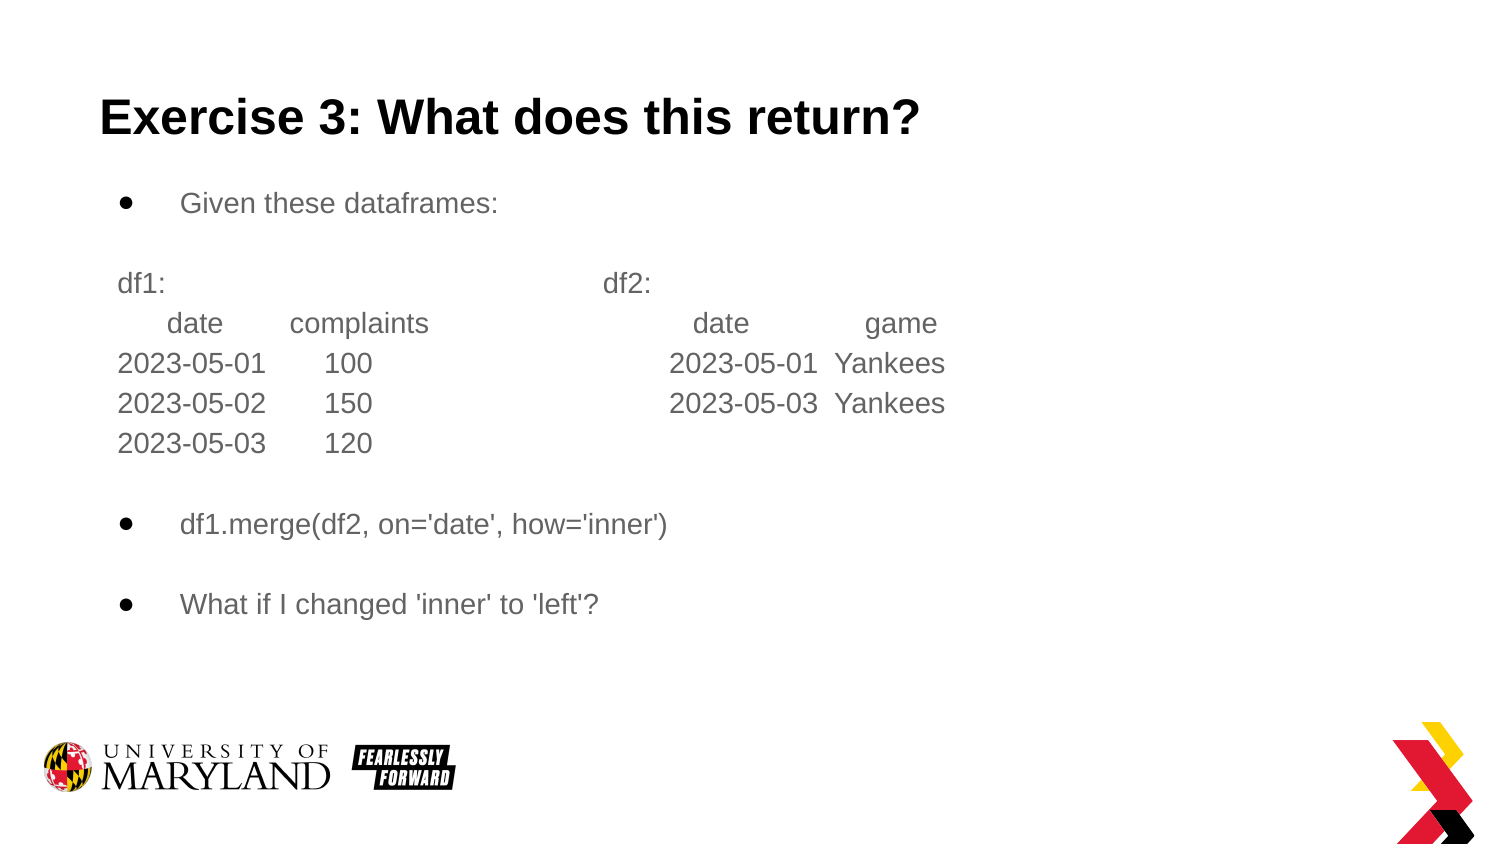

# Exercise 3: What does this return?
Given these dataframes:

df1:                                                     df2:
      date        complaints                                date              game
2023-05-01       100                                    2023-05-01  Yankees
2023-05-02       150                                    2023-05-03  Yankees
2023-05-03       120

df1.merge(df2, on='date', how='inner')

What if I changed 'inner' to 'left'?